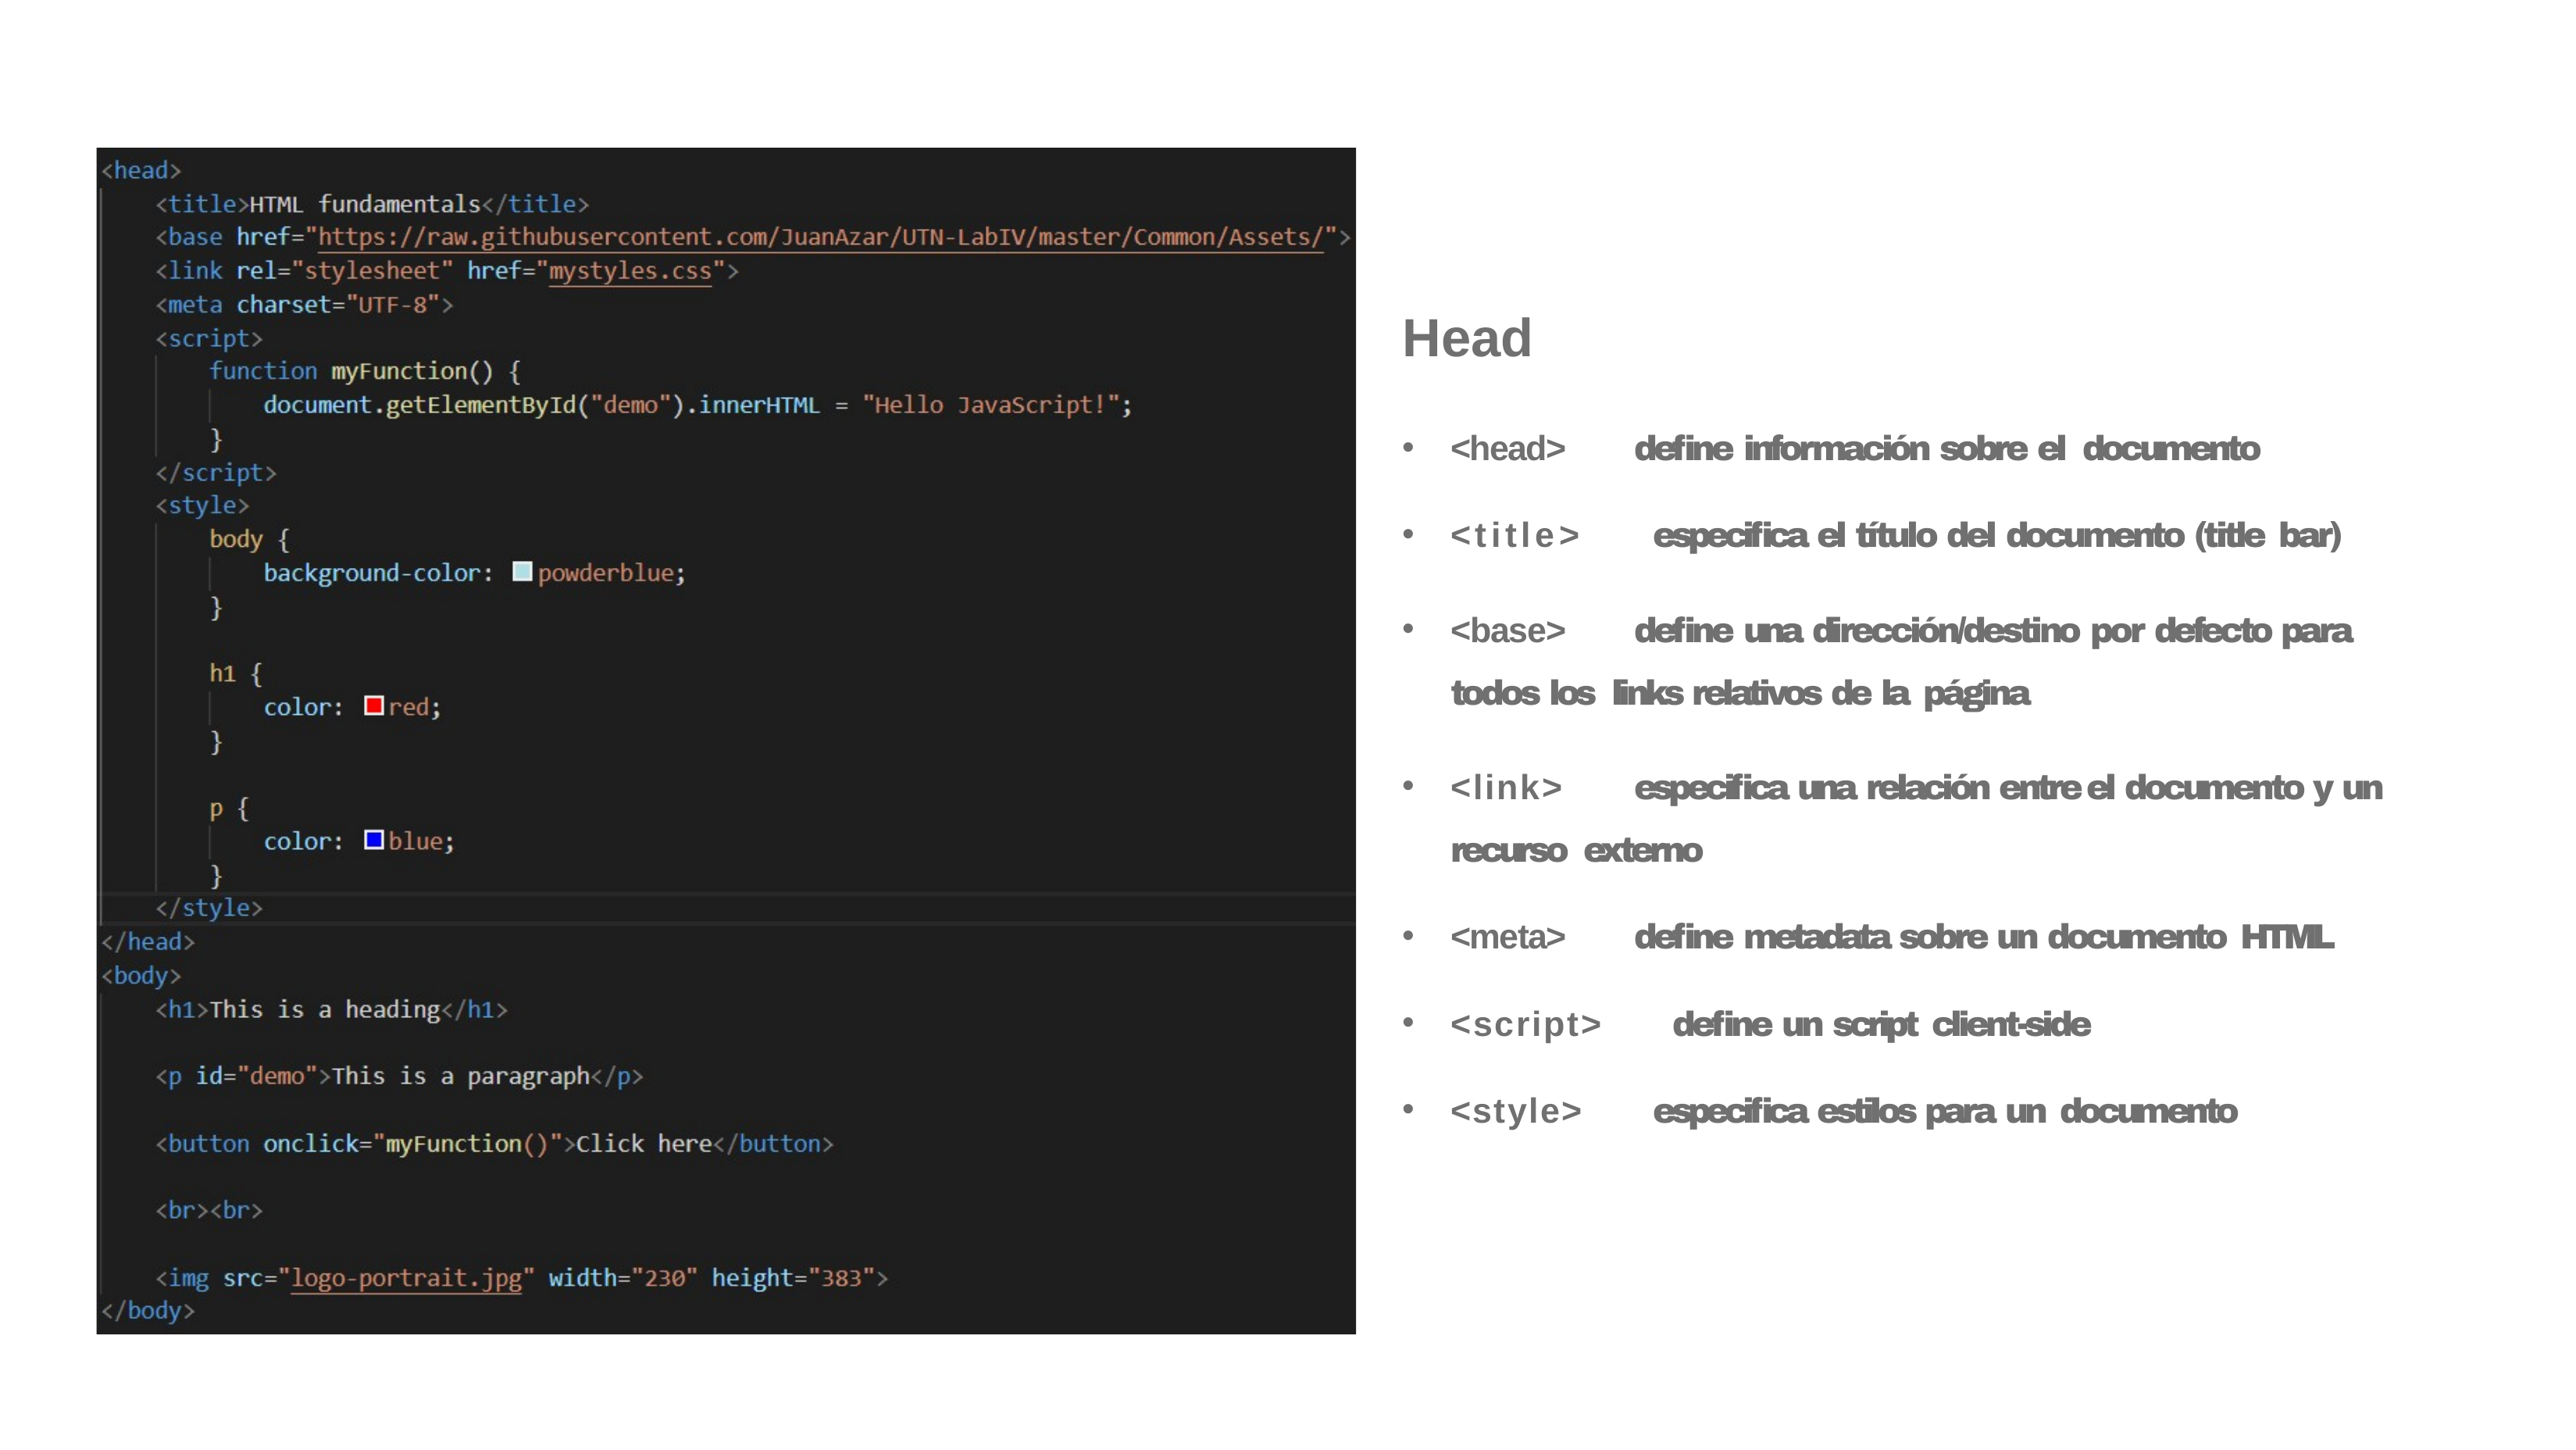

# Head
<head>	define información sobre el documento

<title>	especifica el título del documento (title bar)
<base>	define una dirección/destino por defecto para todos los  links relativos de la página
<link>	especifica una relación entre el documento y un recurso  externo

<meta>	define metadata sobre un documento HTML

<script>	define un script client-side

<style>	especifica estilos para un documento